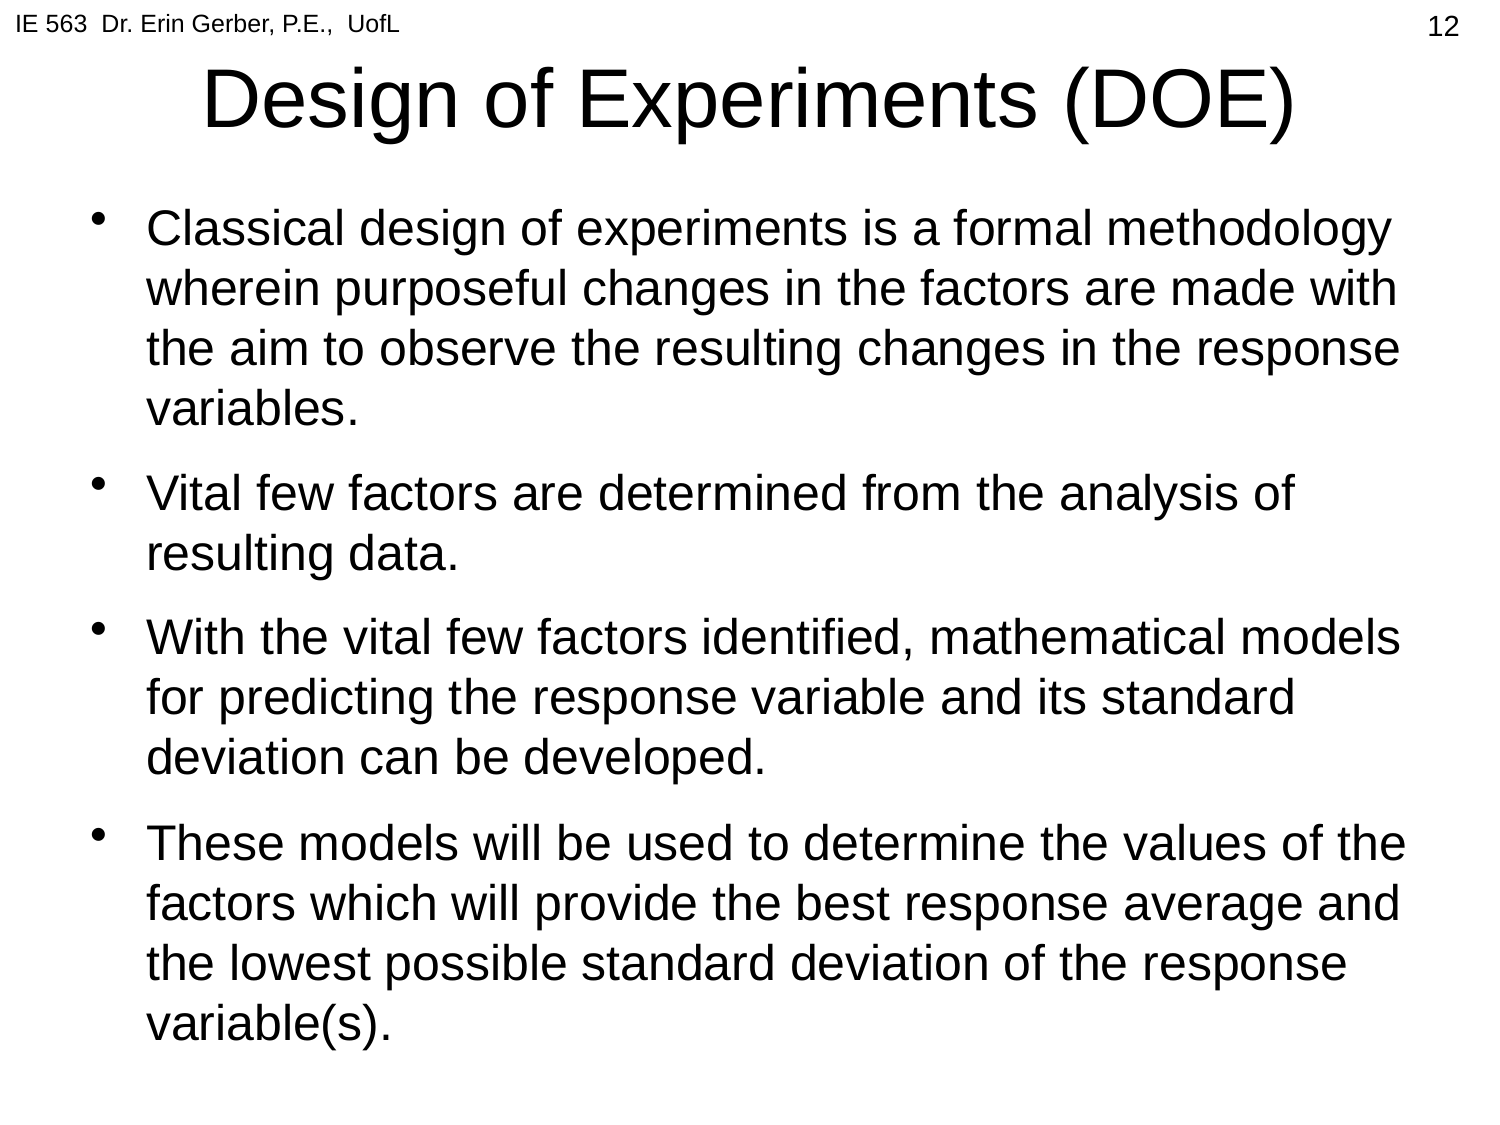

IE 563  Dr. Erin Gerber, P.E.,  UofL
# Design of Experiments (DOE)
12
Classical design of experiments is a formal methodology wherein purposeful changes in the factors are made with the aim to observe the resulting changes in the response variables.
Vital few factors are determined from the analysis of resulting data.
With the vital few factors identified, mathematical models for predicting the response variable and its standard deviation can be developed.
These models will be used to determine the values of the factors which will provide the best response average and the lowest possible standard deviation of the response variable(s).